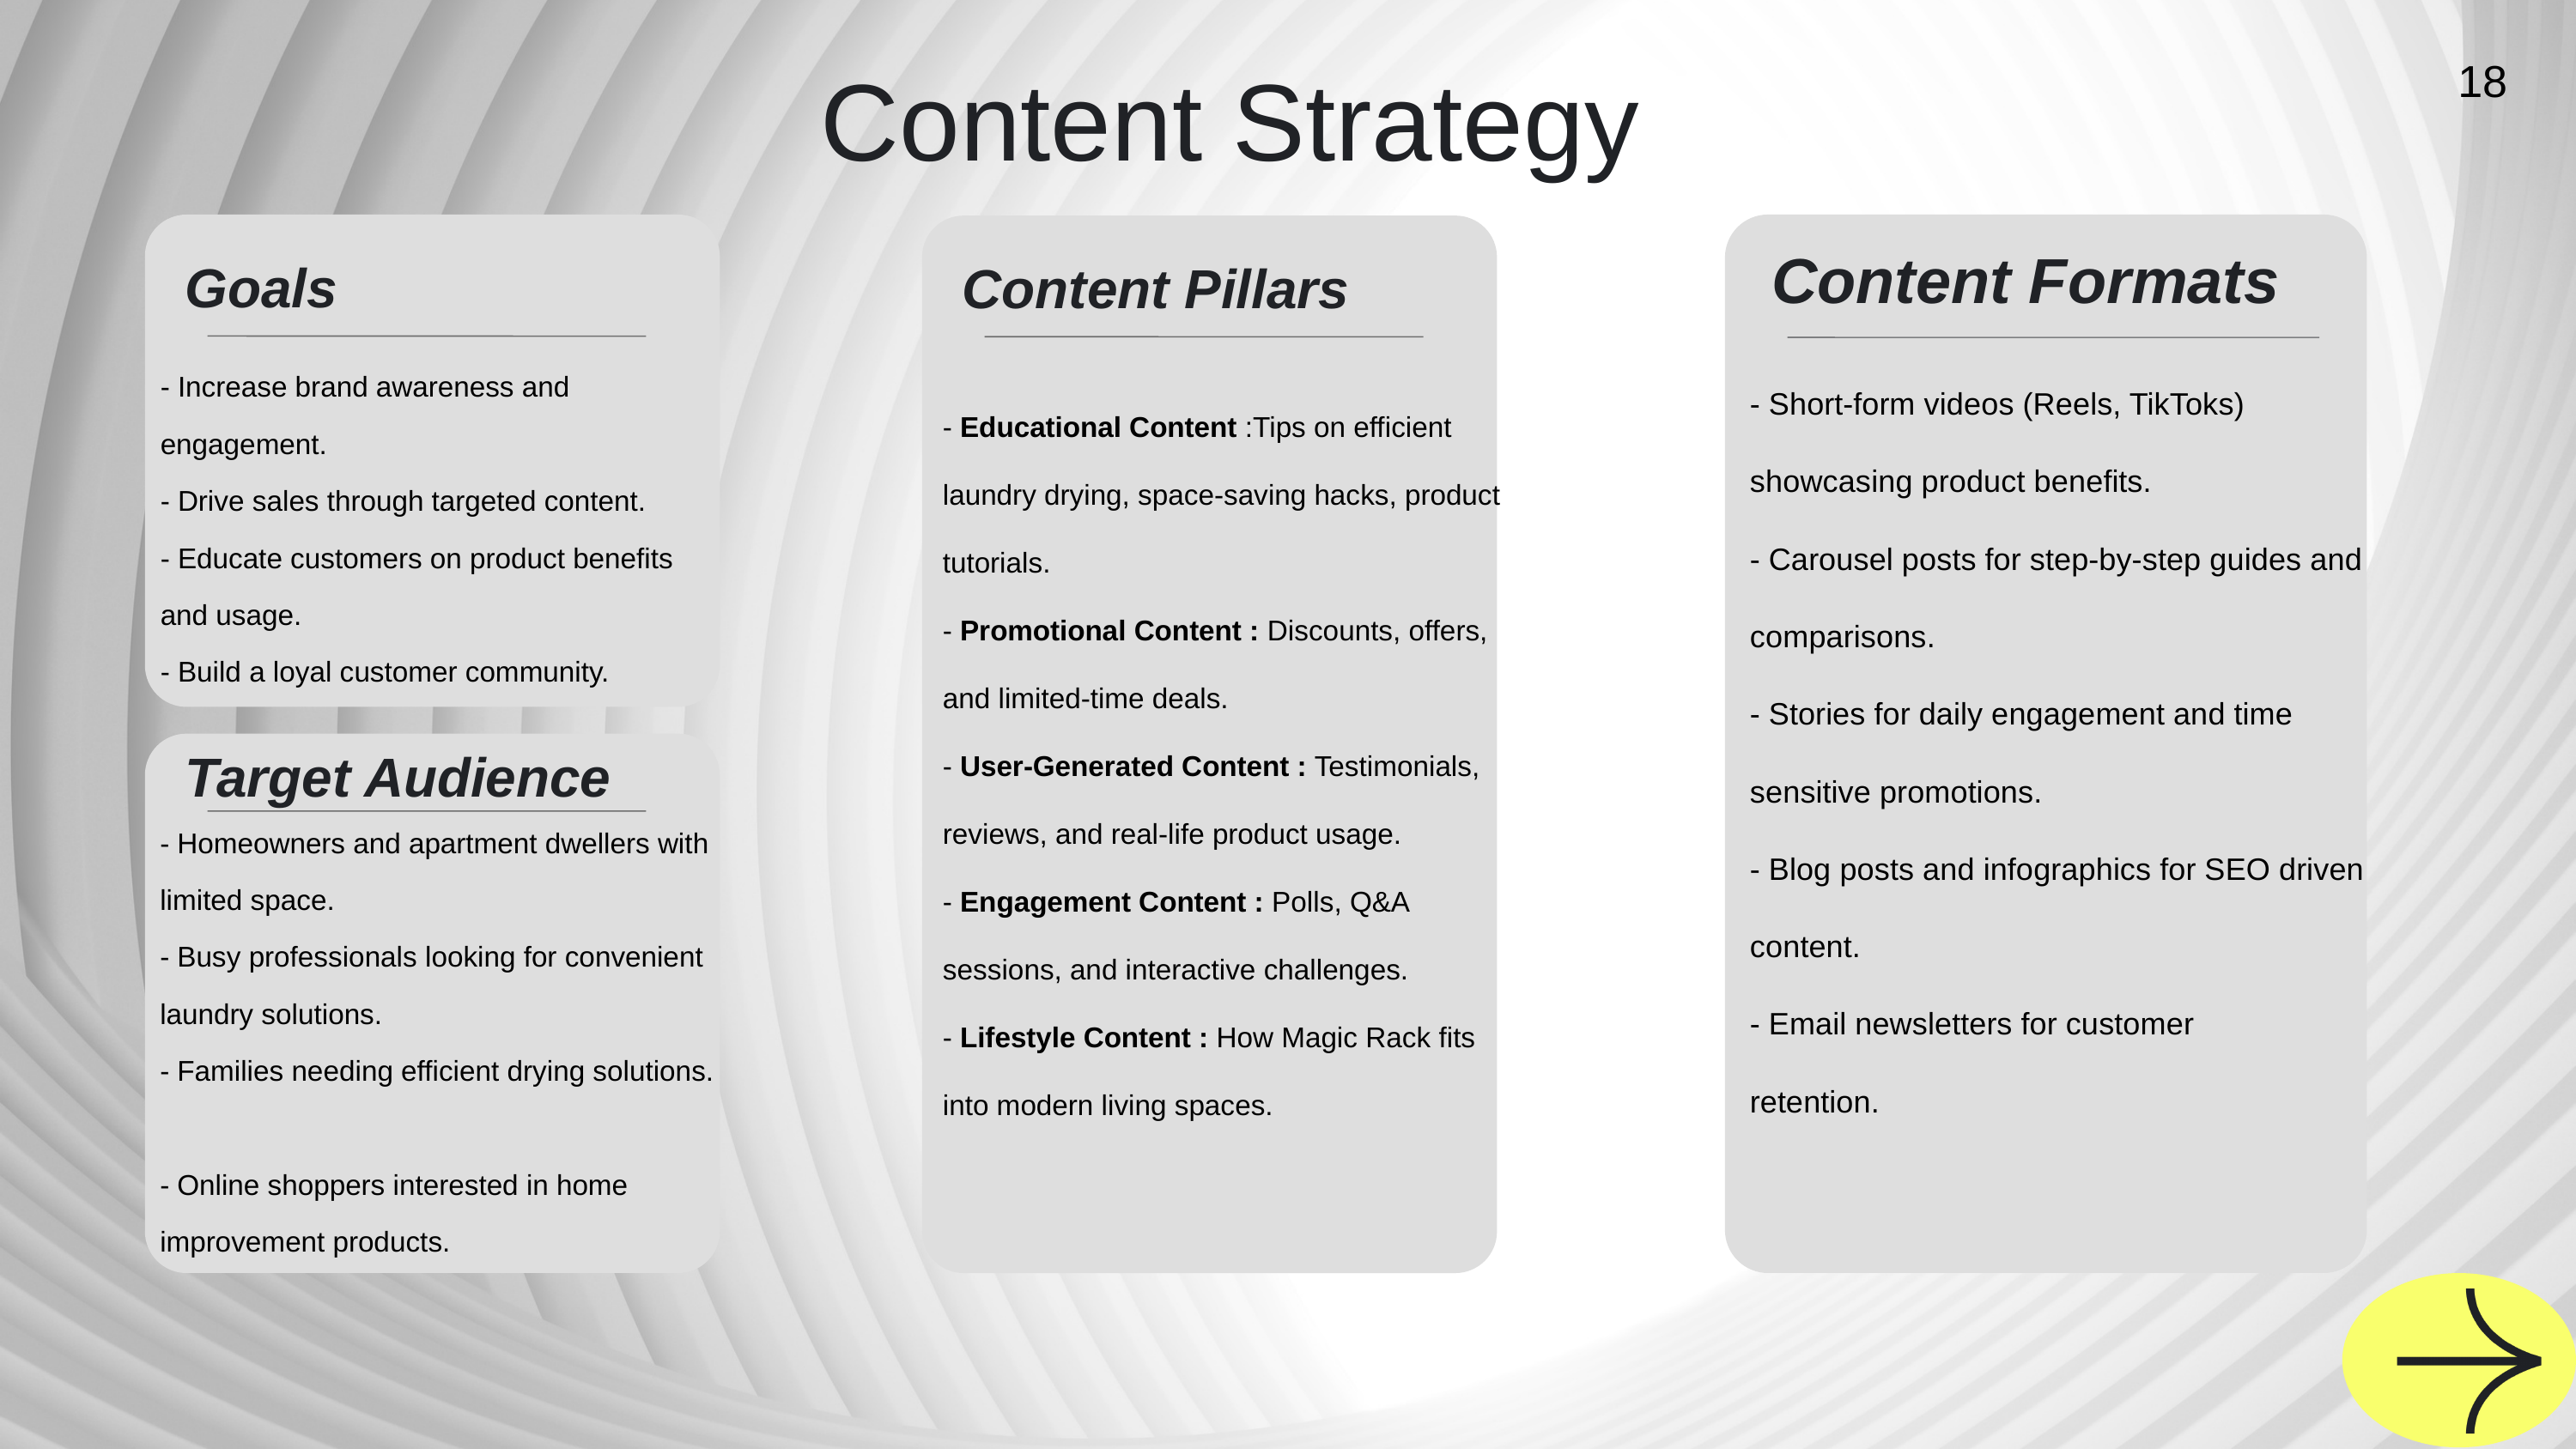

Content Strategy
18

Content Formats
Goals
Content Pillars

- Short-form videos (Reels, TikToks) showcasing product benefits.
- Carousel posts for step-by-step guides and comparisons.
- Stories for daily engagement and time sensitive promotions.
- Blog posts and infographics for SEO driven content.
- Email newsletters for customer
retention.

- Increase brand awareness and engagement.
- Drive sales through targeted content.
- Educate customers on product benefits and usage.
- Build a loyal customer community.
- Educational Content :Tips on efficient laundry drying, space-saving hacks, product tutorials.
- Promotional Content : Discounts, offers, and limited-time deals.
- User-Generated Content : Testimonials, reviews, and real-life product usage.
- Engagement Content : Polls, Q&A sessions, and interactive challenges.
- Lifestyle Content : How Magic Rack fits into modern living spaces.

Target Audience

- Homeowners and apartment dwellers with limited space.
- Busy professionals looking for convenient laundry solutions.
- Families needing efficient drying solutions.
- Online shoppers interested in home improvement products.

18